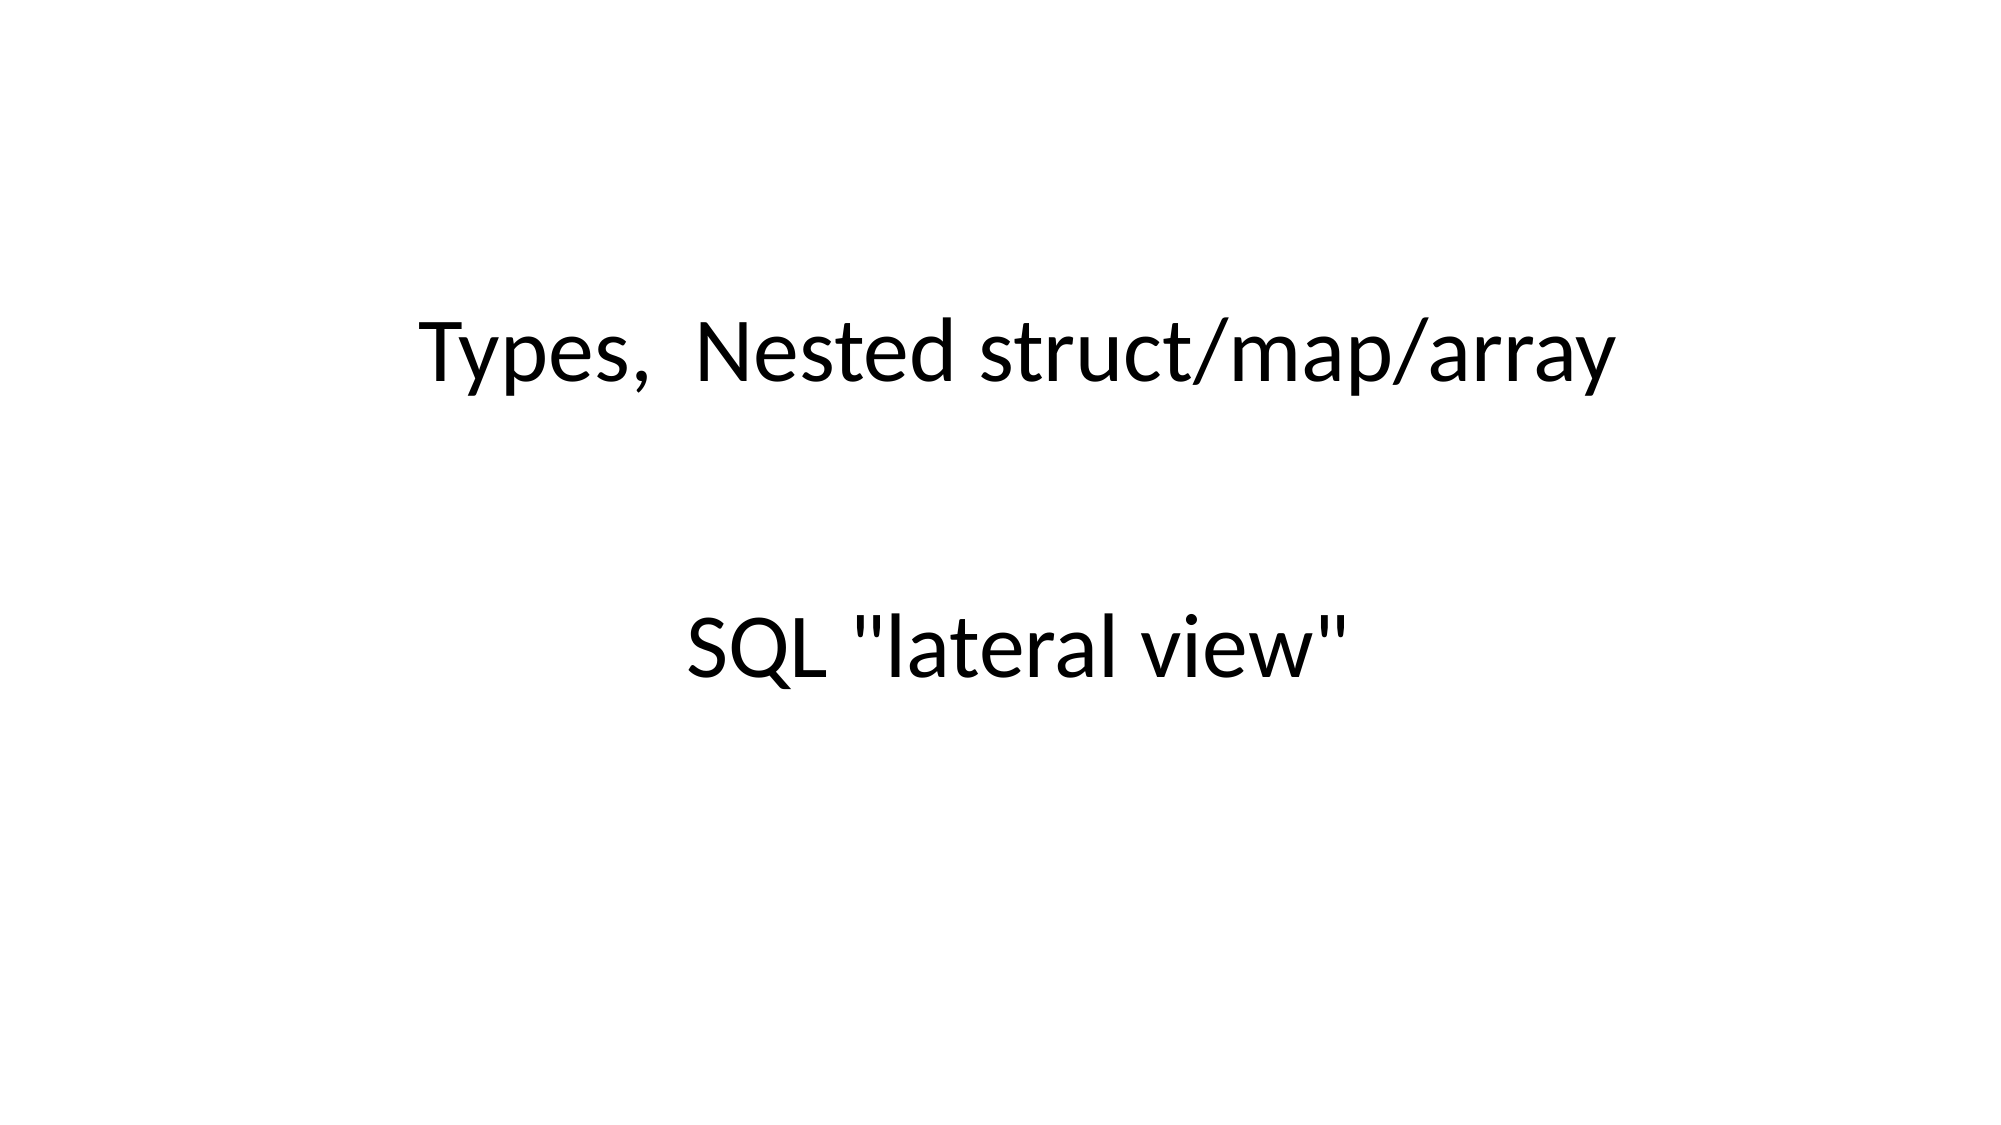

# Types,  Nested struct/map/array SQL "lateral view"